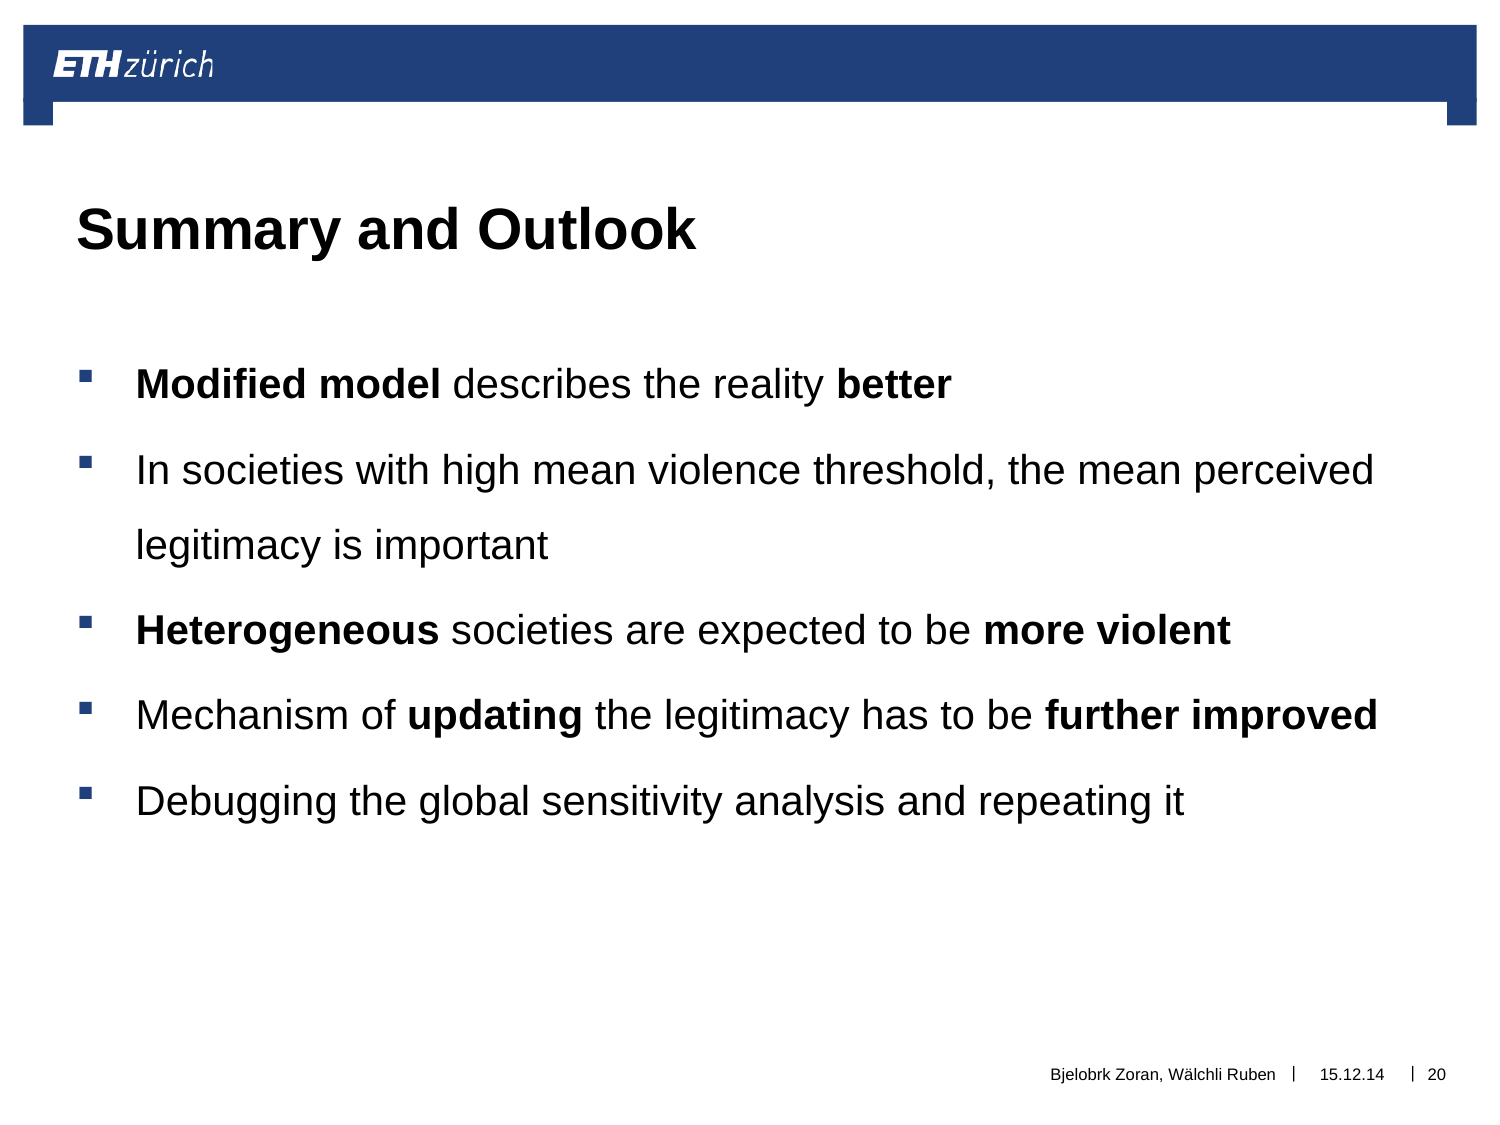

# Summary and Outlook
Modified model describes the reality better
In societies with high mean violence threshold, the mean perceived legitimacy is important
Heterogeneous societies are expected to be more violent
Mechanism of updating the legitimacy has to be further improved
Debugging the global sensitivity analysis and repeating it
Bjelobrk Zoran, Wälchli Ruben
15.12.14
20